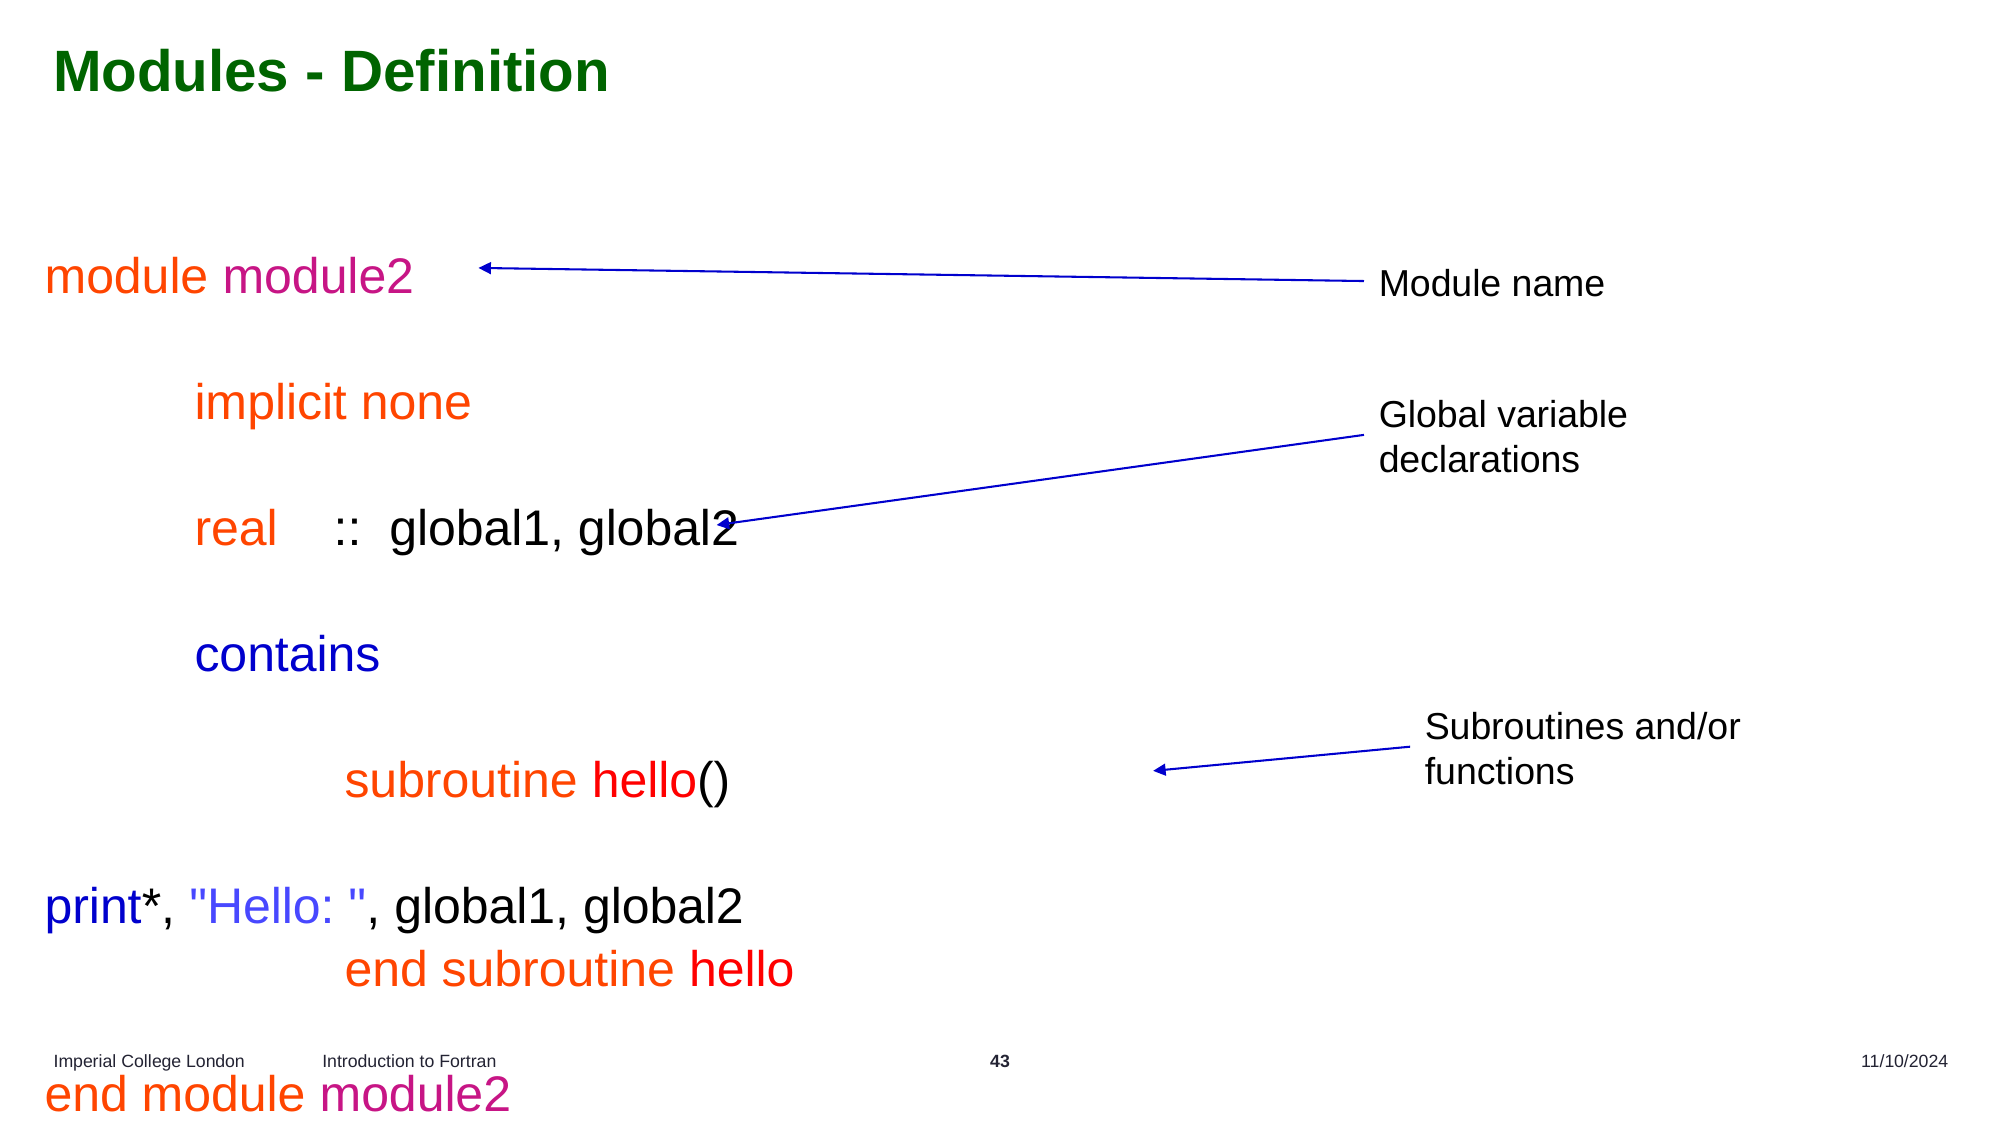

# Modules - Definition
module module2

	implicit none

	real    ::  global1, global2

 	contains

		subroutine hello()
			print*, "Hello: ", global1, global2
		end subroutine hello
end module module2

Module name
Global variable declarations
Subroutines and/or functions
Introduction to Fortran
43
11/10/2024